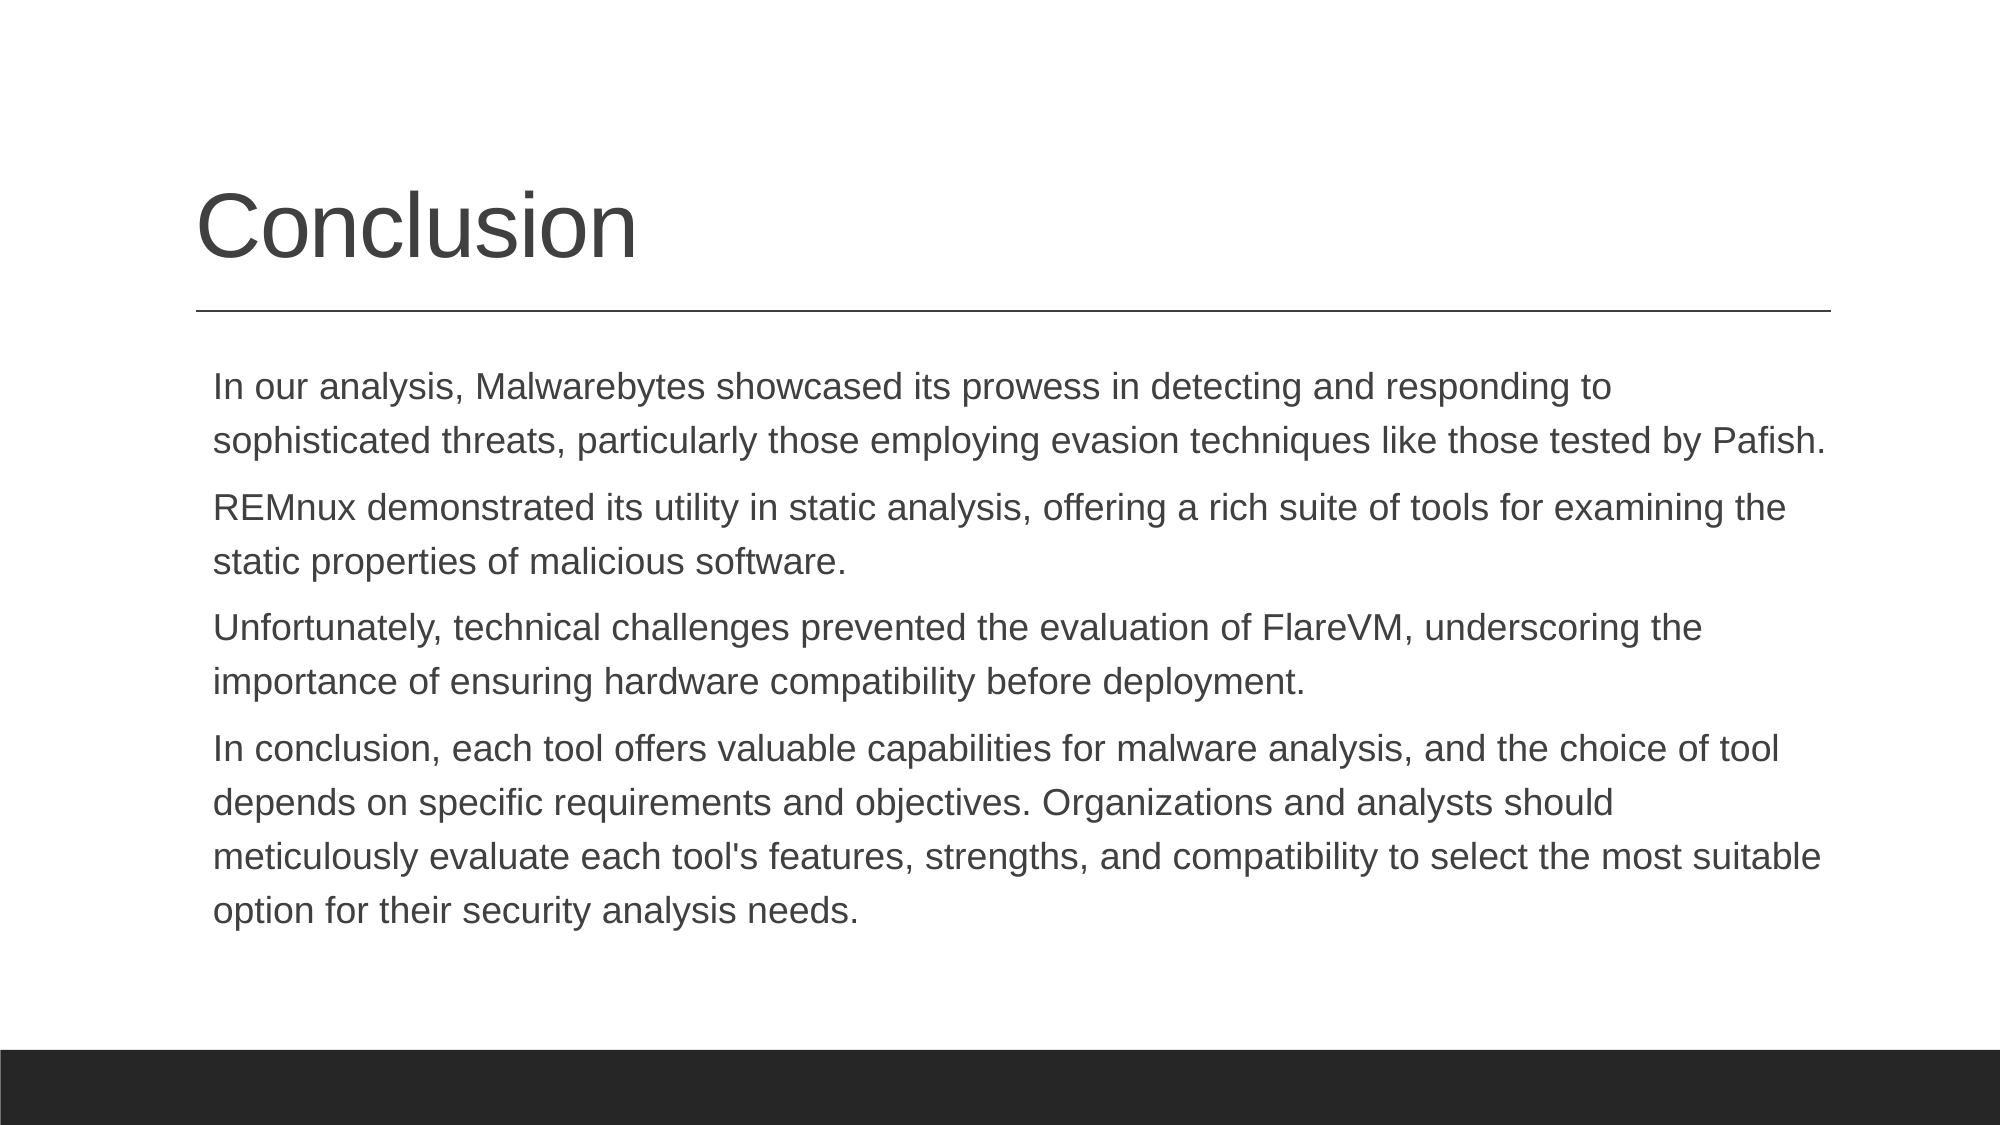

# Conclusion
In our analysis, Malwarebytes showcased its prowess in detecting and responding to sophisticated threats, particularly those employing evasion techniques like those tested by Pafish.
REMnux demonstrated its utility in static analysis, offering a rich suite of tools for examining the static properties of malicious software.
Unfortunately, technical challenges prevented the evaluation of FlareVM, underscoring the importance of ensuring hardware compatibility before deployment.
In conclusion, each tool offers valuable capabilities for malware analysis, and the choice of tool depends on specific requirements and objectives. Organizations and analysts should meticulously evaluate each tool's features, strengths, and compatibility to select the most suitable option for their security analysis needs.